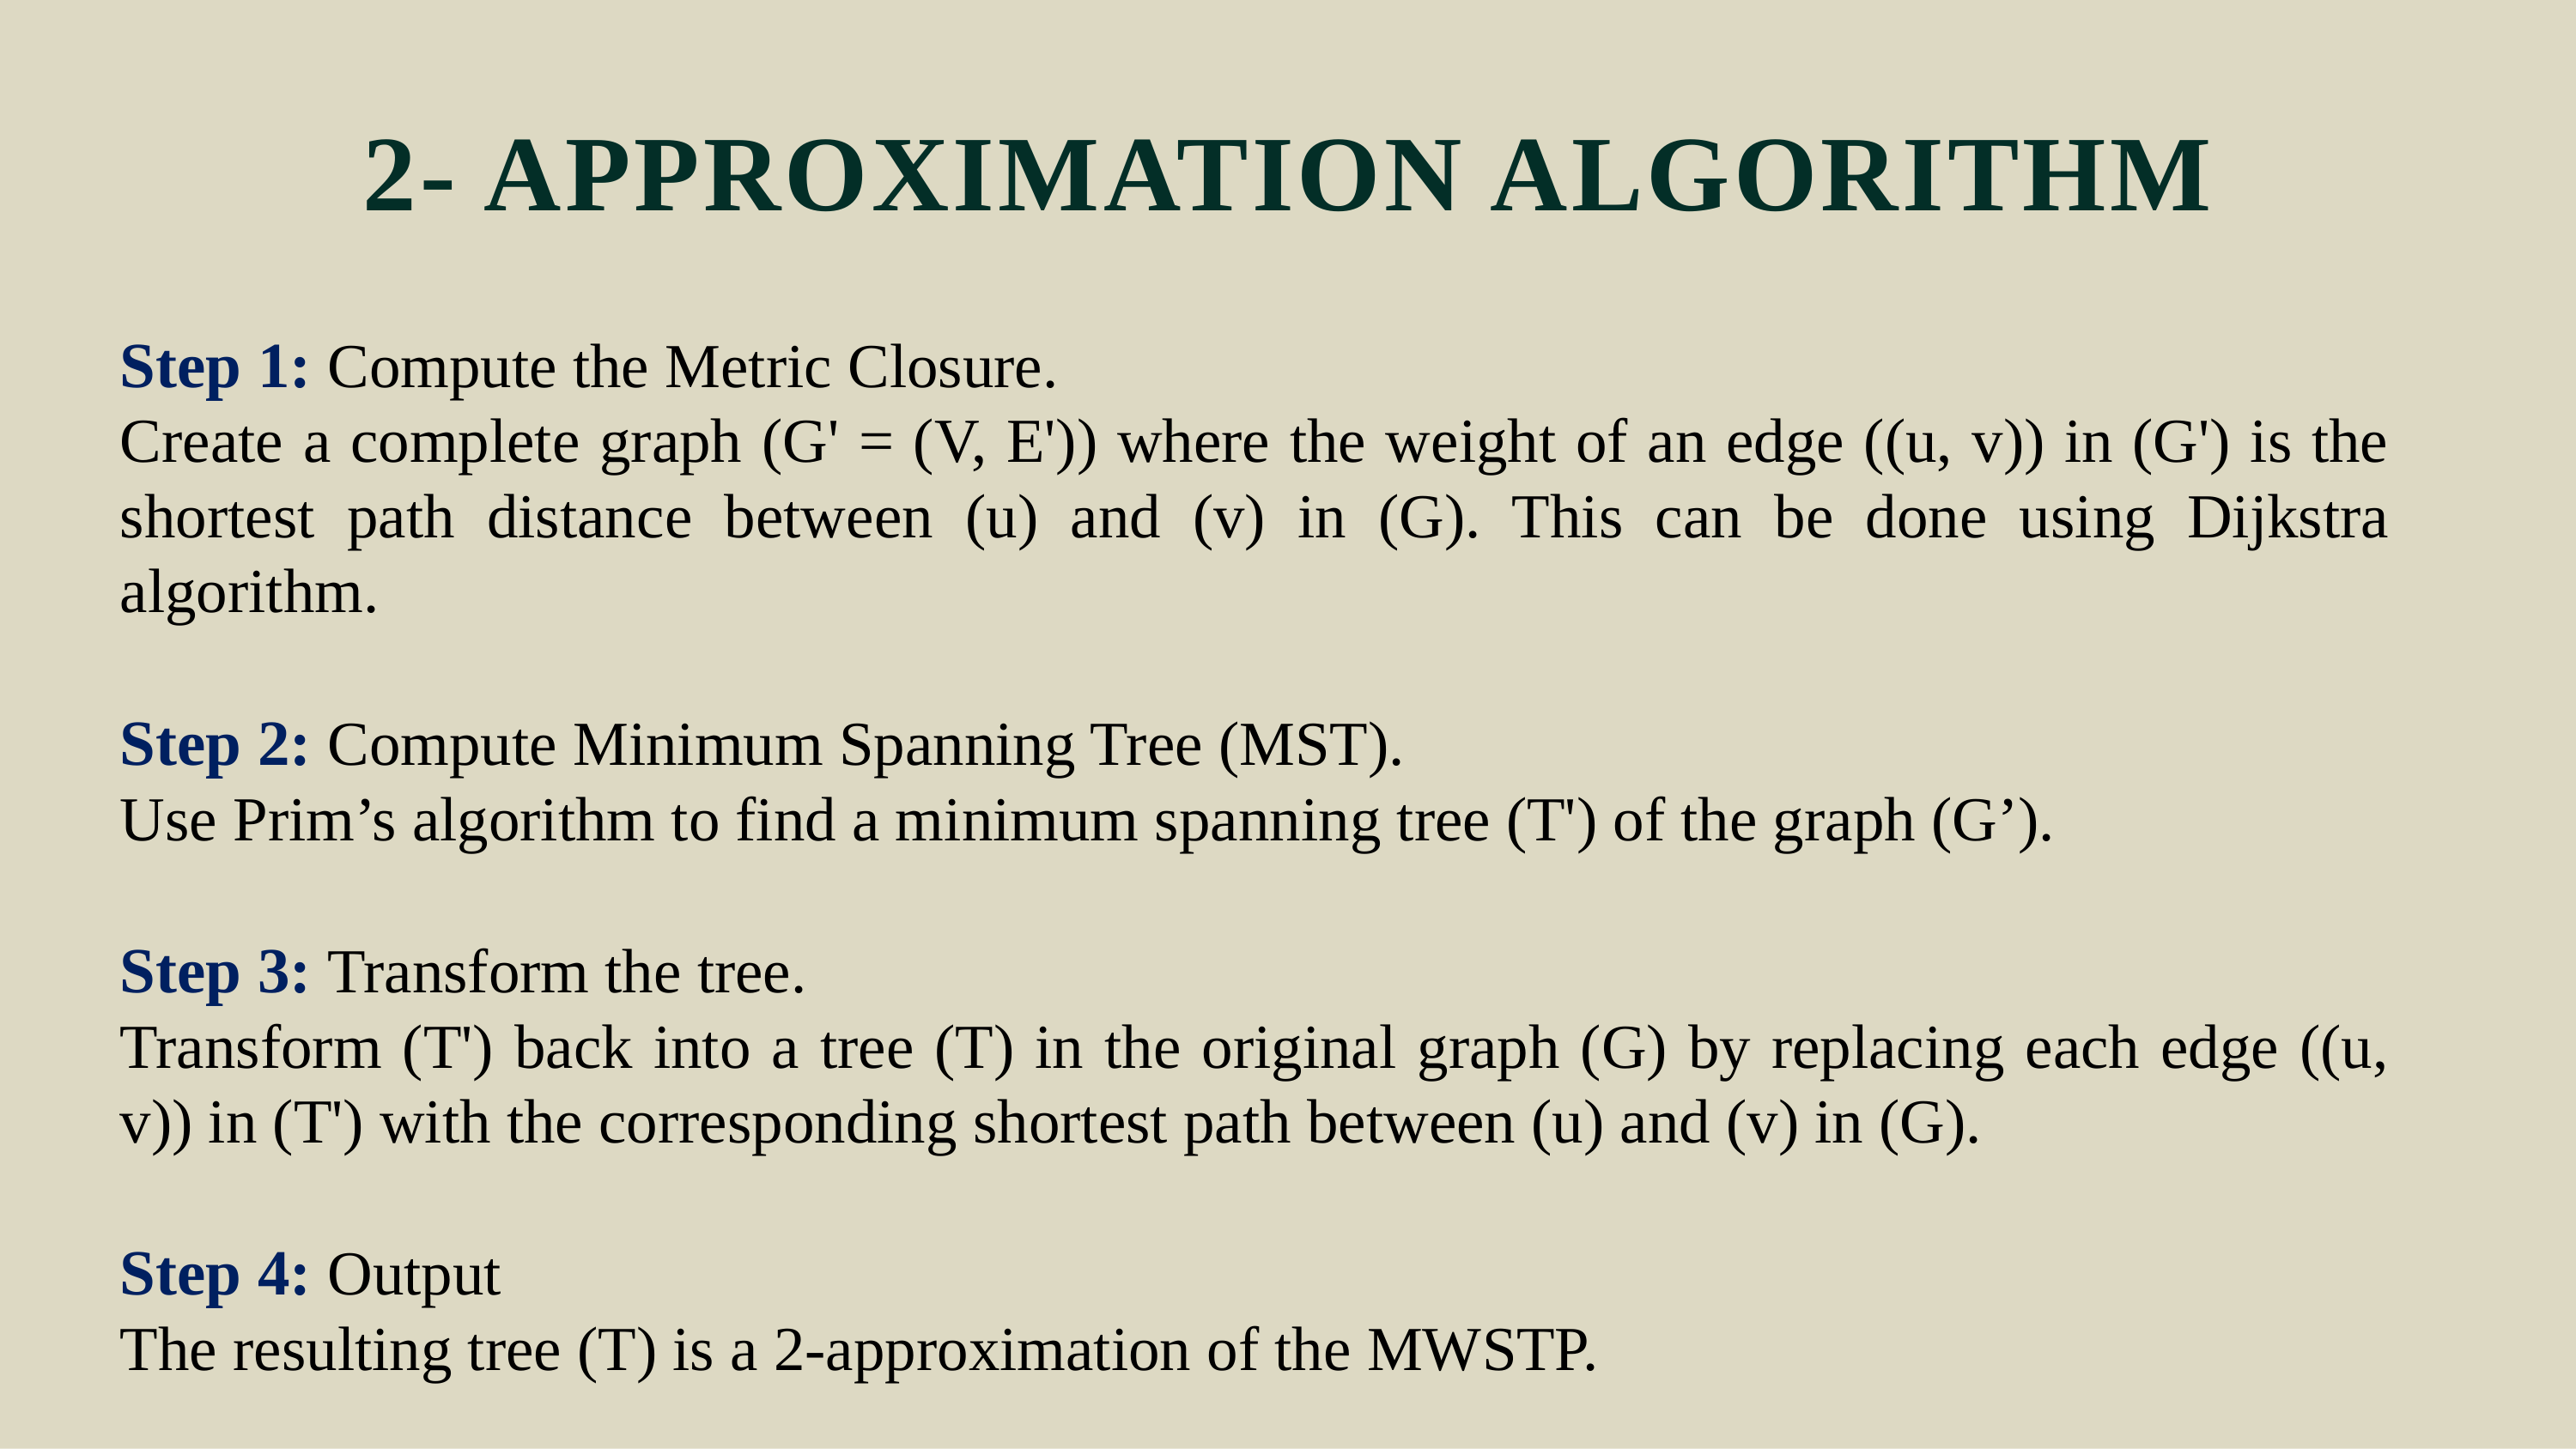

2- APPROXIMATION ALGORITHM
Step 1: Compute the Metric Closure.
Create a complete graph (G' = (V, E')) where the weight of an edge ((u, v)) in (G') is the shortest path distance between (u) and (v) in (G). This can be done using Dijkstra algorithm.

Step 2: Compute Minimum Spanning Tree (MST).
Use Prim’s algorithm to find a minimum spanning tree (T') of the graph (G’).

Step 3: Transform the tree.
Transform (T') back into a tree (T) in the original graph (G) by replacing each edge ((u, v)) in (T') with the corresponding shortest path between (u) and (v) in (G).

Step 4: Output
The resulting tree (T) is a 2-approximation of the MWSTP.